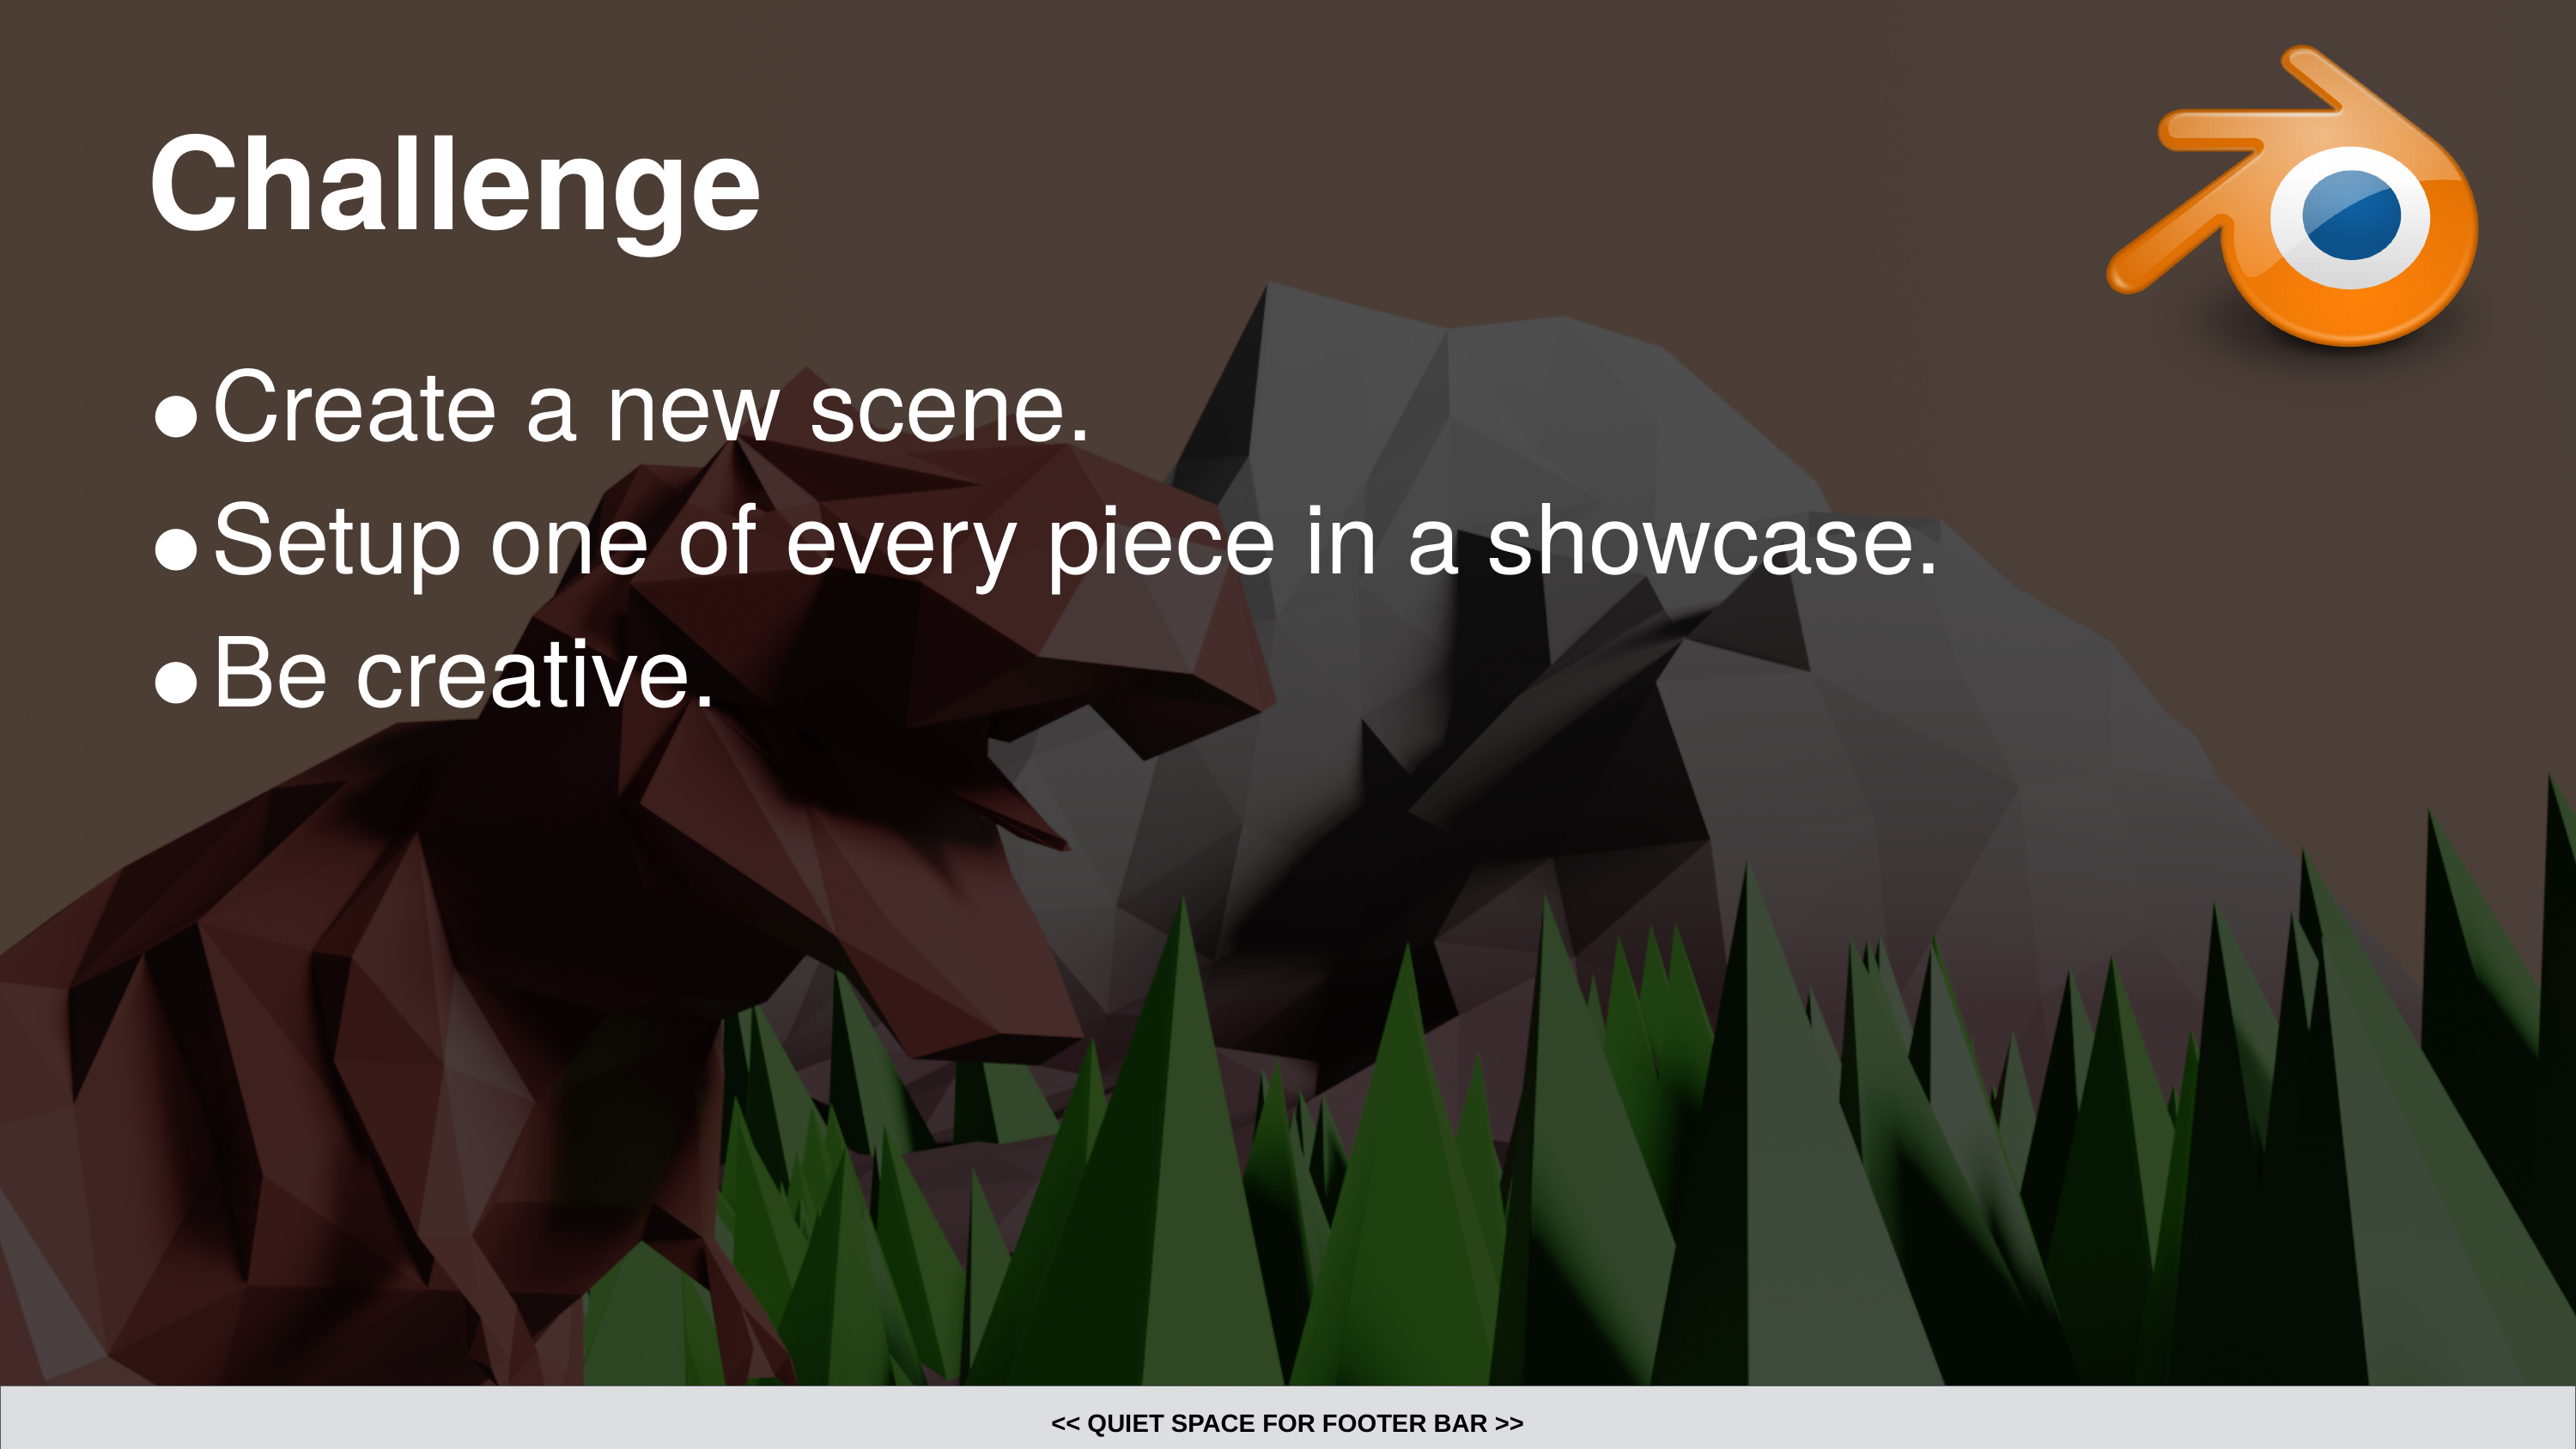

# Challenge
Create a new scene.
Setup one of every piece in a showcase.
Be creative.